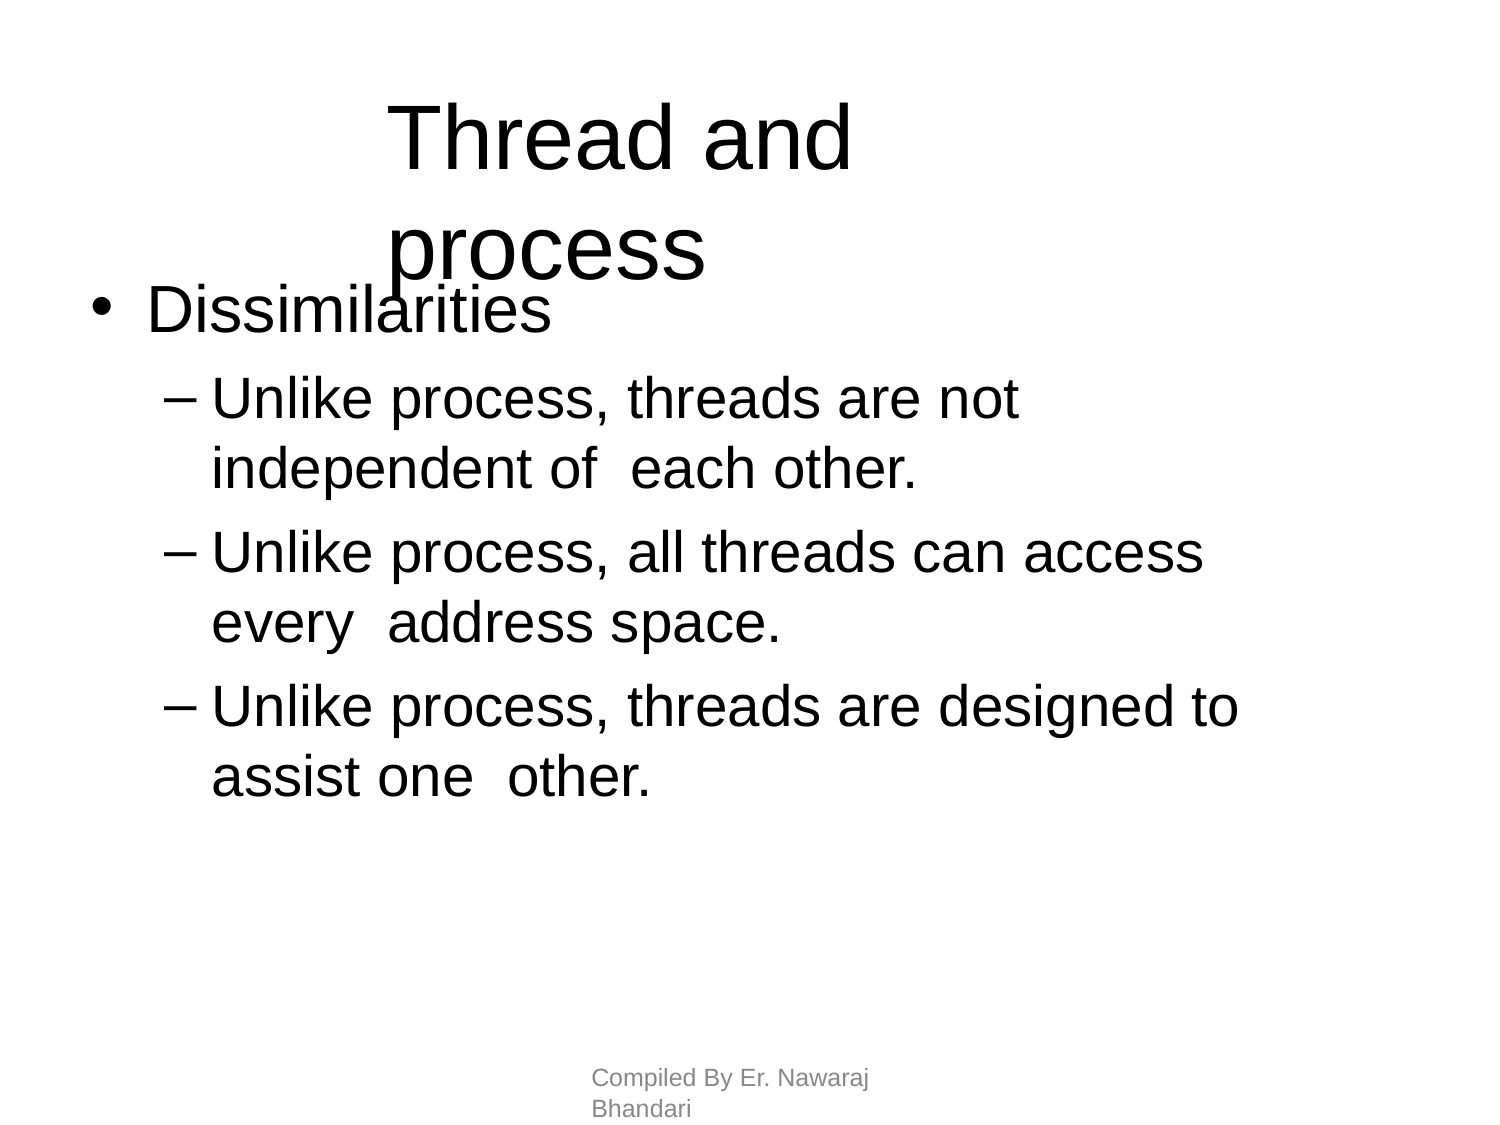

# Thread and process
Dissimilarities
Unlike process, threads are not independent of  each other.
Unlike process, all threads can access every  address space.
Unlike process, threads are designed to assist one  other.
Compiled By Er. Nawaraj Bhandari